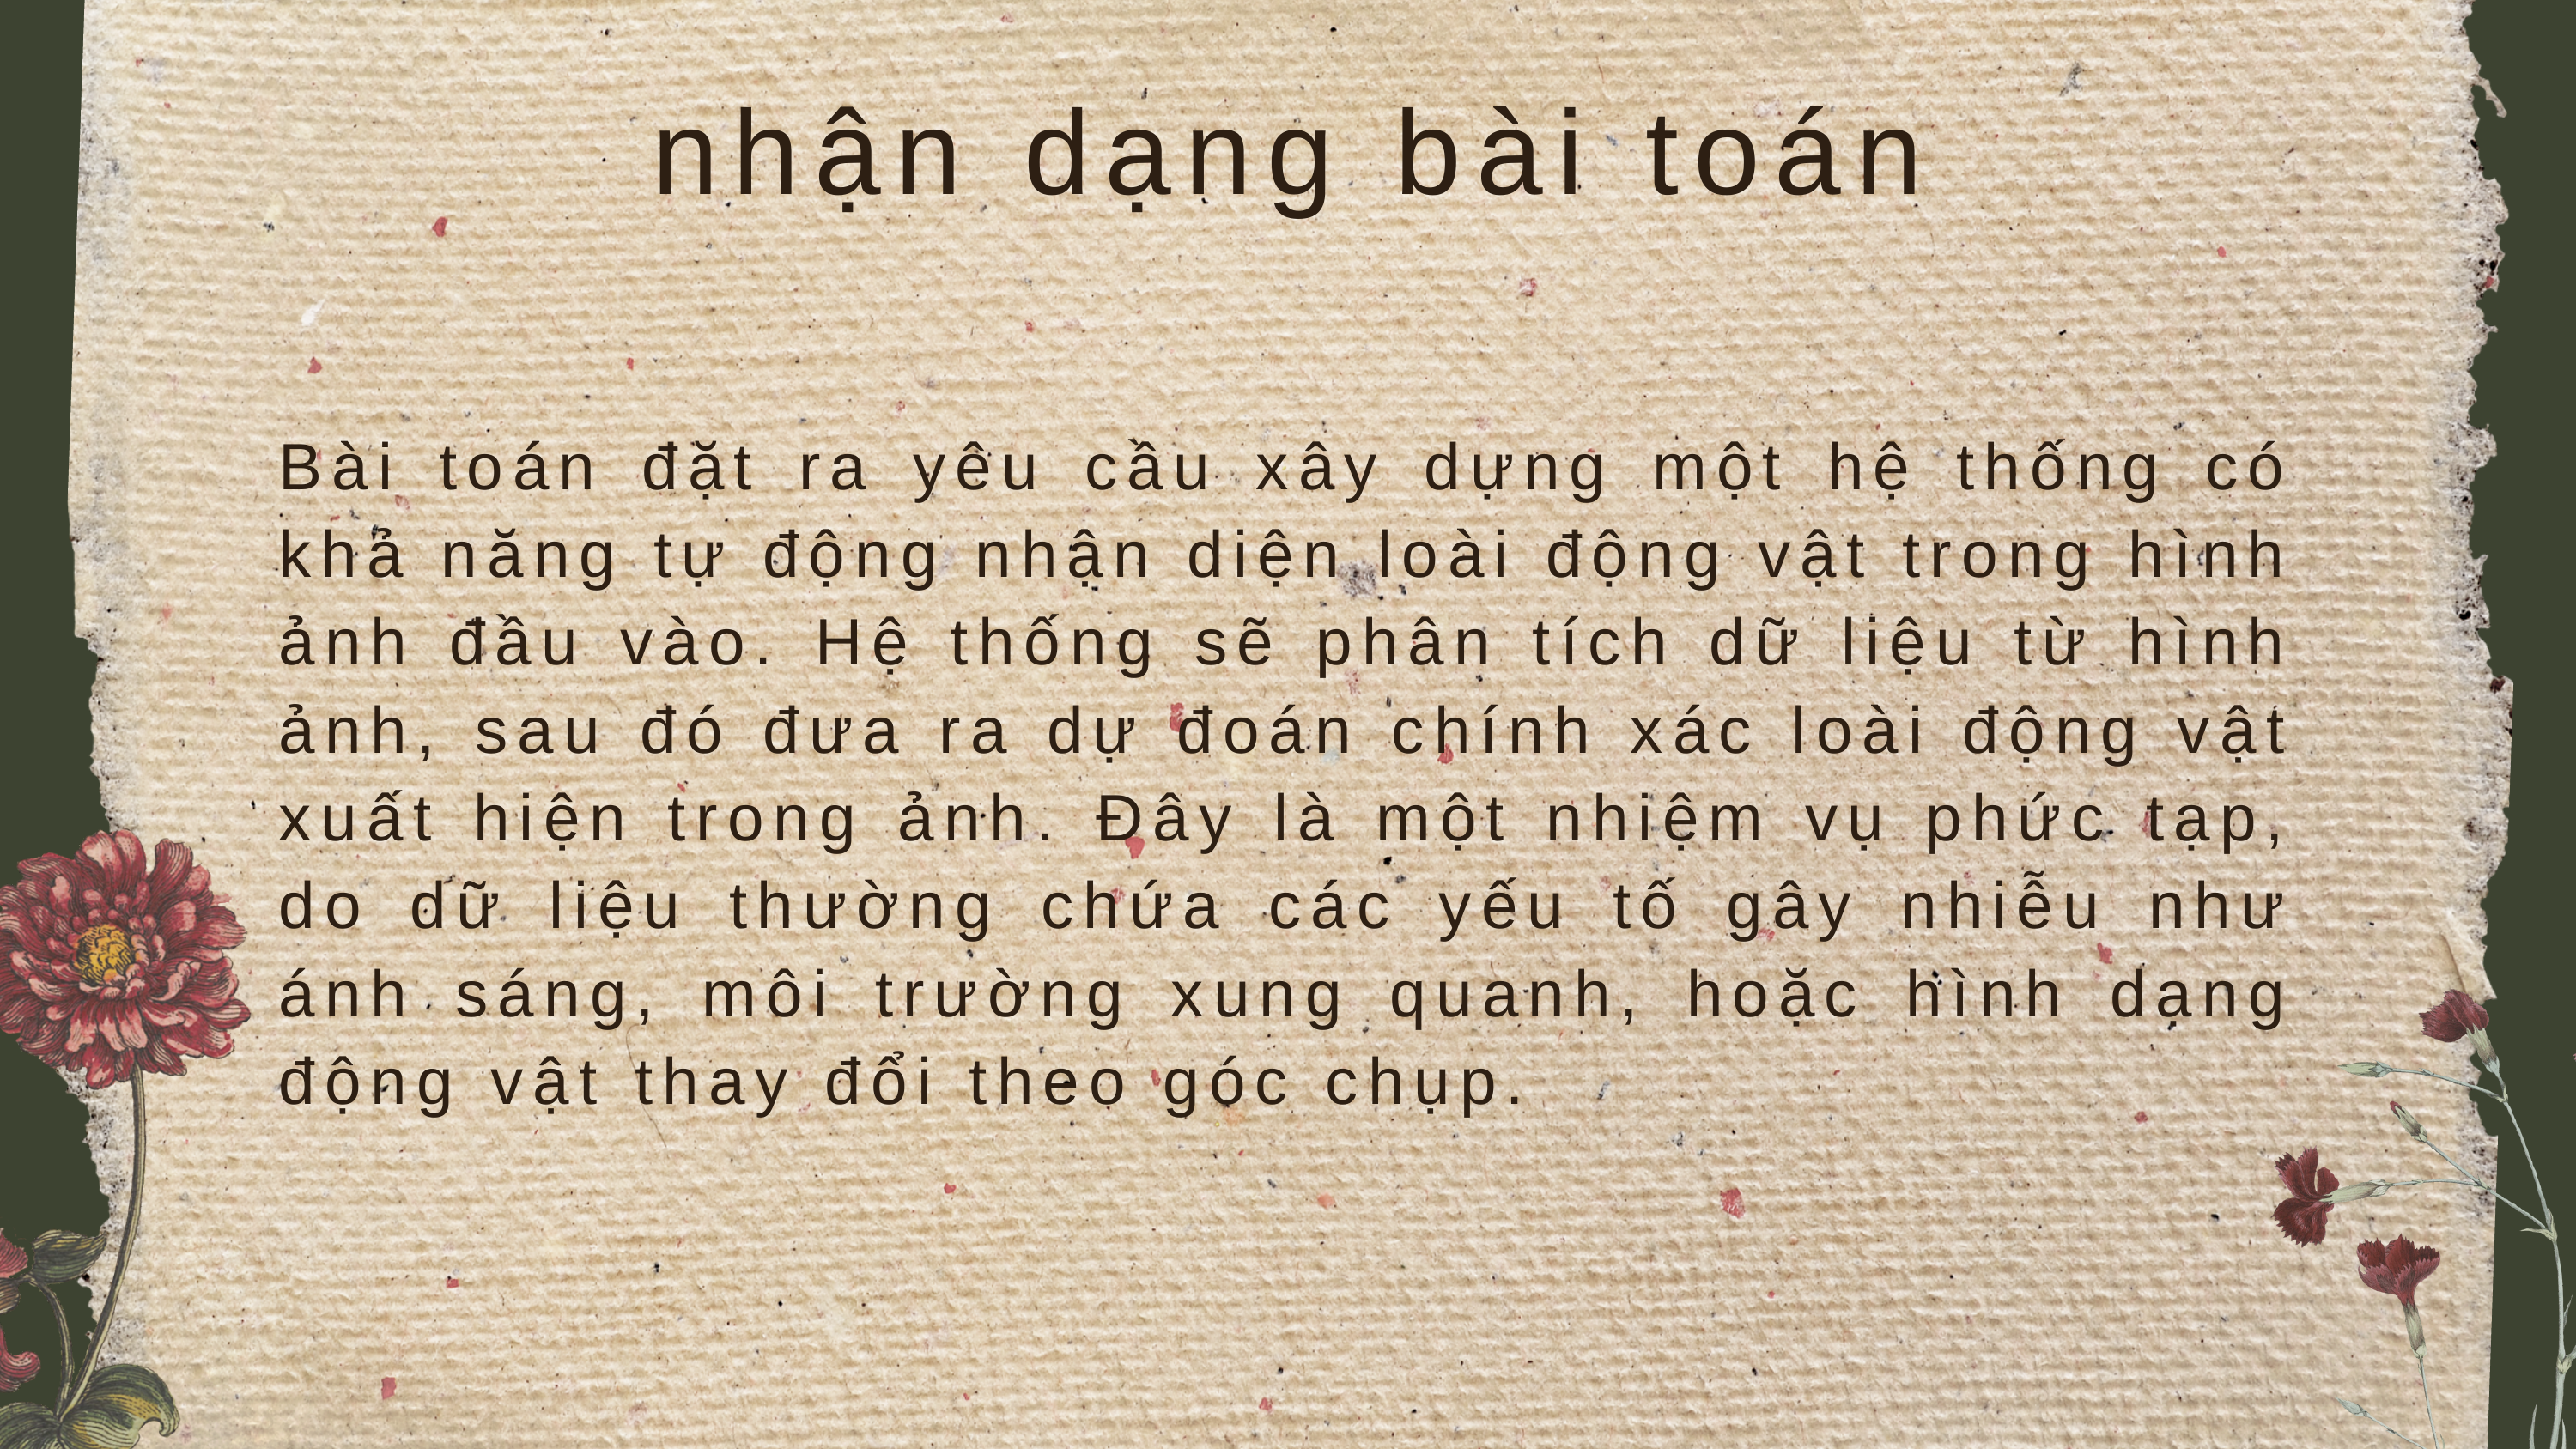

nhận dạng bài toán
Bài toán đặt ra yêu cầu xây dựng một hệ thống có khả năng tự động nhận diện loài động vật trong hình ảnh đầu vào. Hệ thống sẽ phân tích dữ liệu từ hình ảnh, sau đó đưa ra dự đoán chính xác loài động vật xuất hiện trong ảnh. Đây là một nhiệm vụ phức tạp, do dữ liệu thường chứa các yếu tố gây nhiễu như ánh sáng, môi trường xung quanh, hoặc hình dạng động vật thay đổi theo góc chụp.